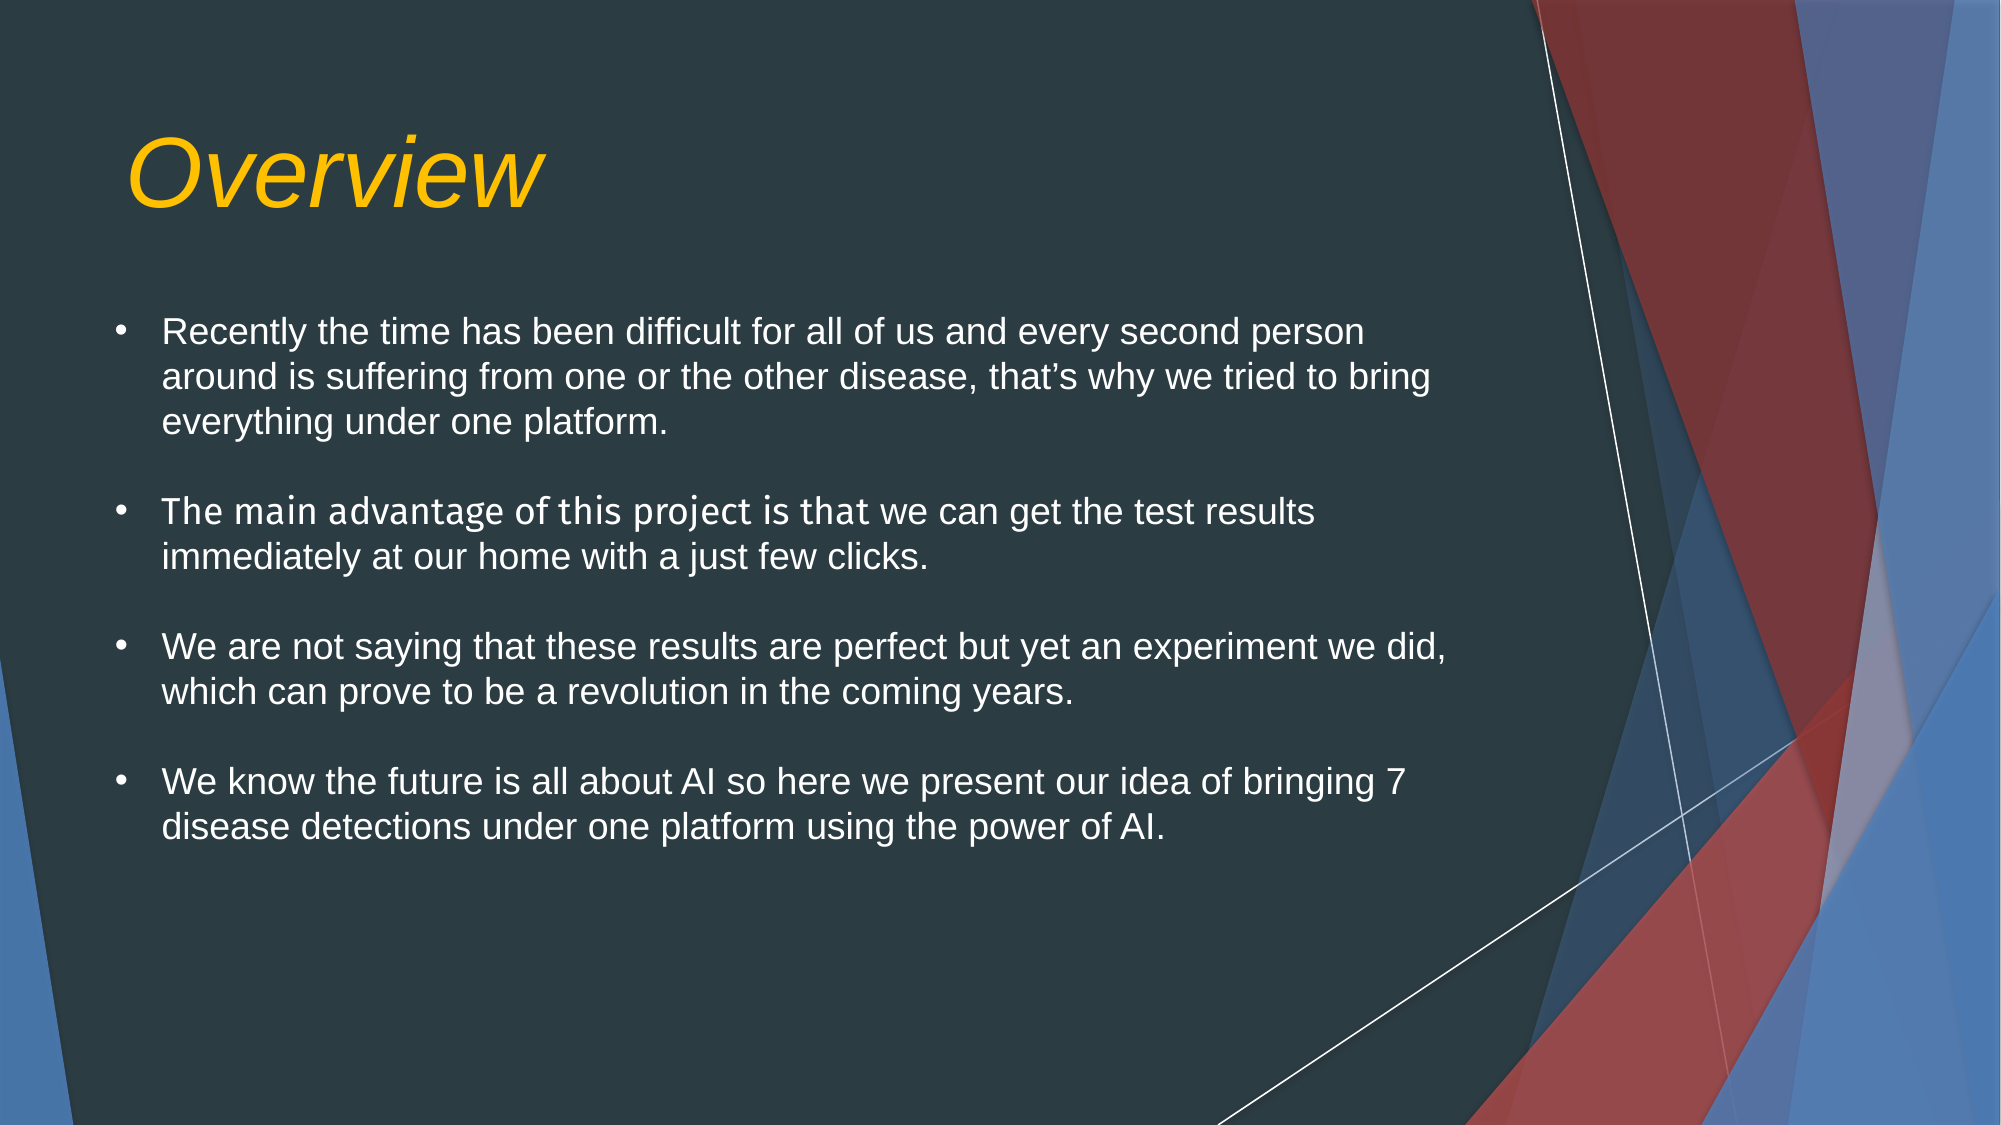

Overview
Recently the time has been difficult for all of us and every second person around is suffering from one or the other disease, that’s why we tried to bring everything under one platform.

The main advantage of this project is that we can get the test results immediately at our home with a just few clicks.

We are not saying that these results are perfect but yet an experiment we did, which can prove to be a revolution in the coming years.

We know the future is all about AI so here we present our idea of bringing 7 disease detections under one platform using the power of AI.